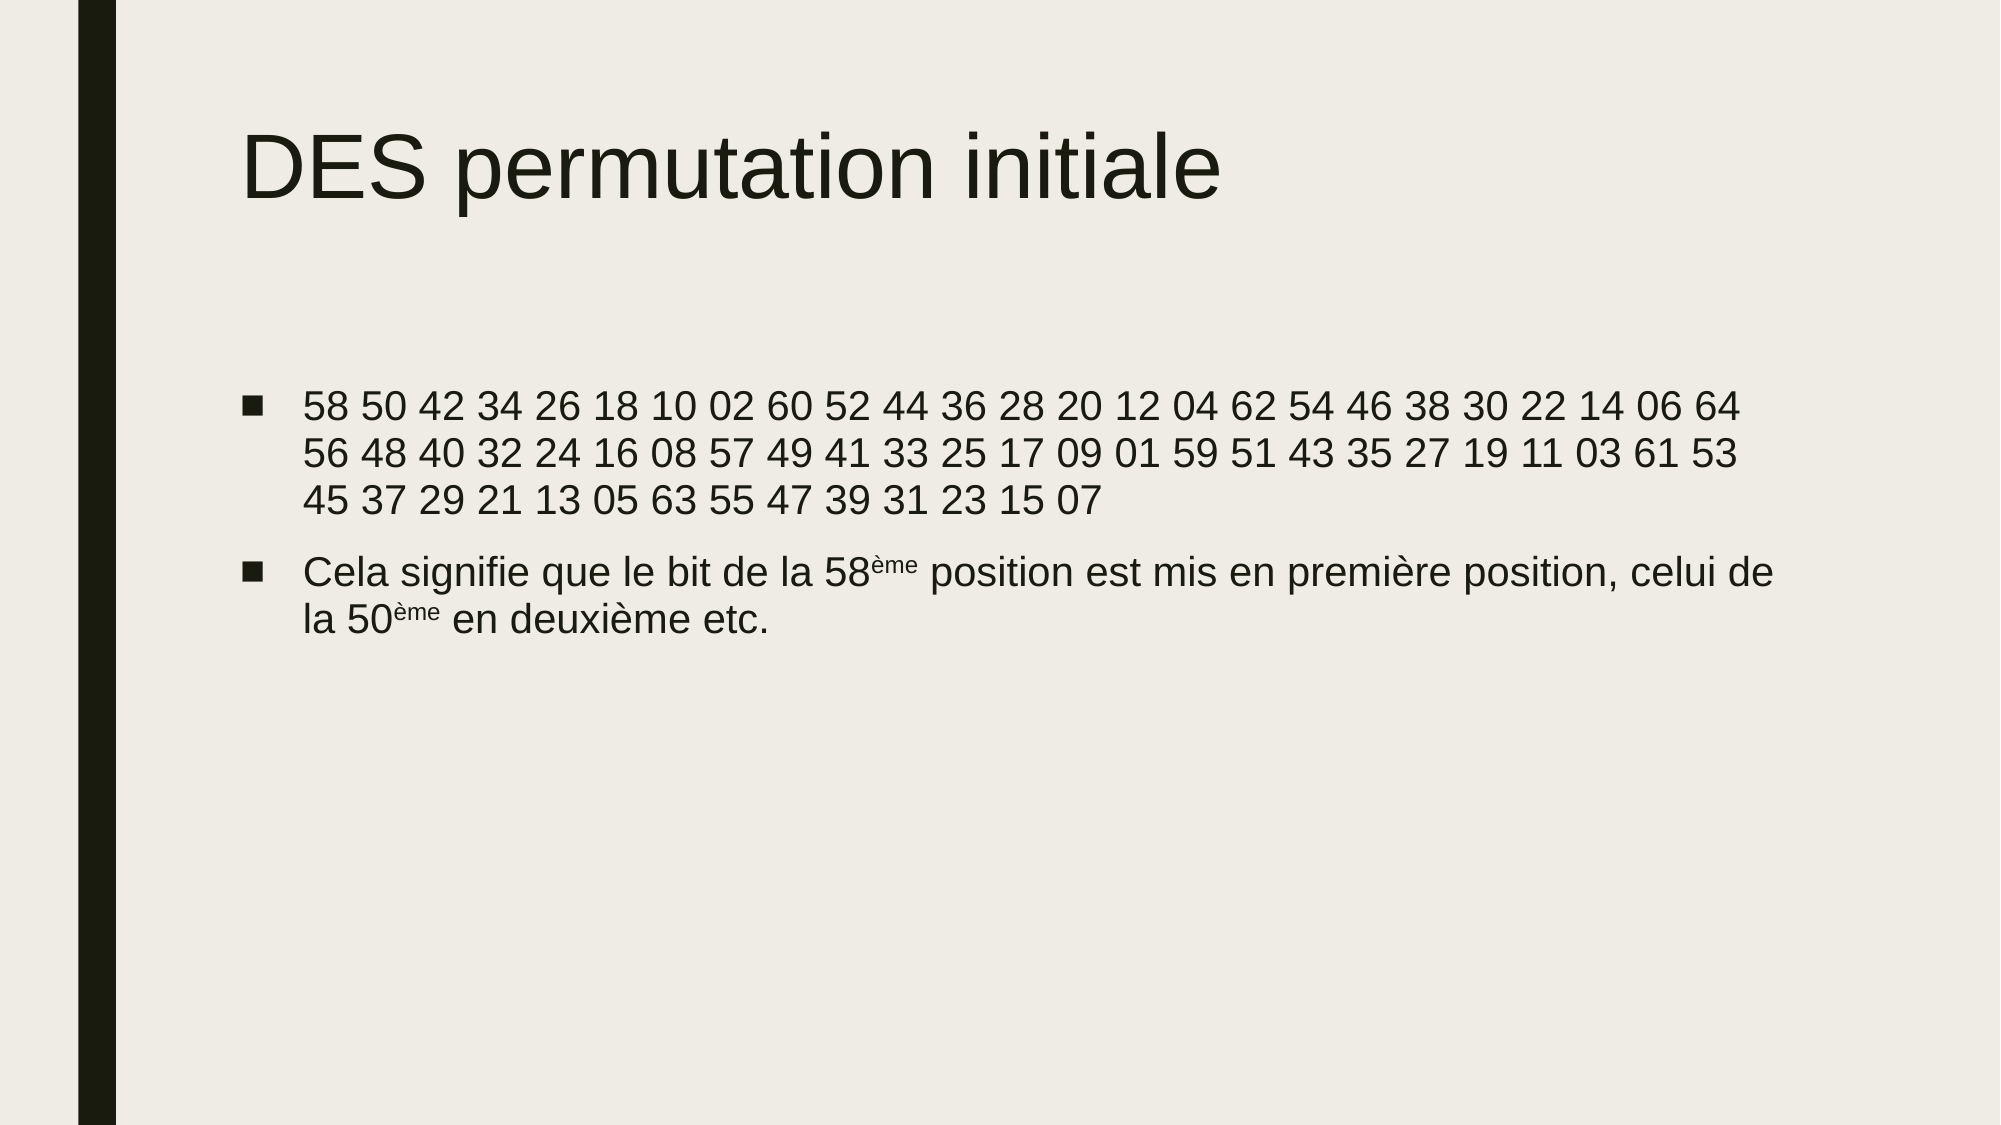

# DES permutation initiale
58 50 42 34 26 18 10 02 60 52 44 36 28 20 12 04 62 54 46 38 30 22 14 06 64 56 48 40 32 24 16 08 57 49 41 33 25 17 09 01 59 51 43 35 27 19 11 03 61 53 45 37 29 21 13 05 63 55 47 39 31 23 15 07
Cela signifie que le bit de la 58ème position est mis en première position, celui de la 50ème en deuxième etc.